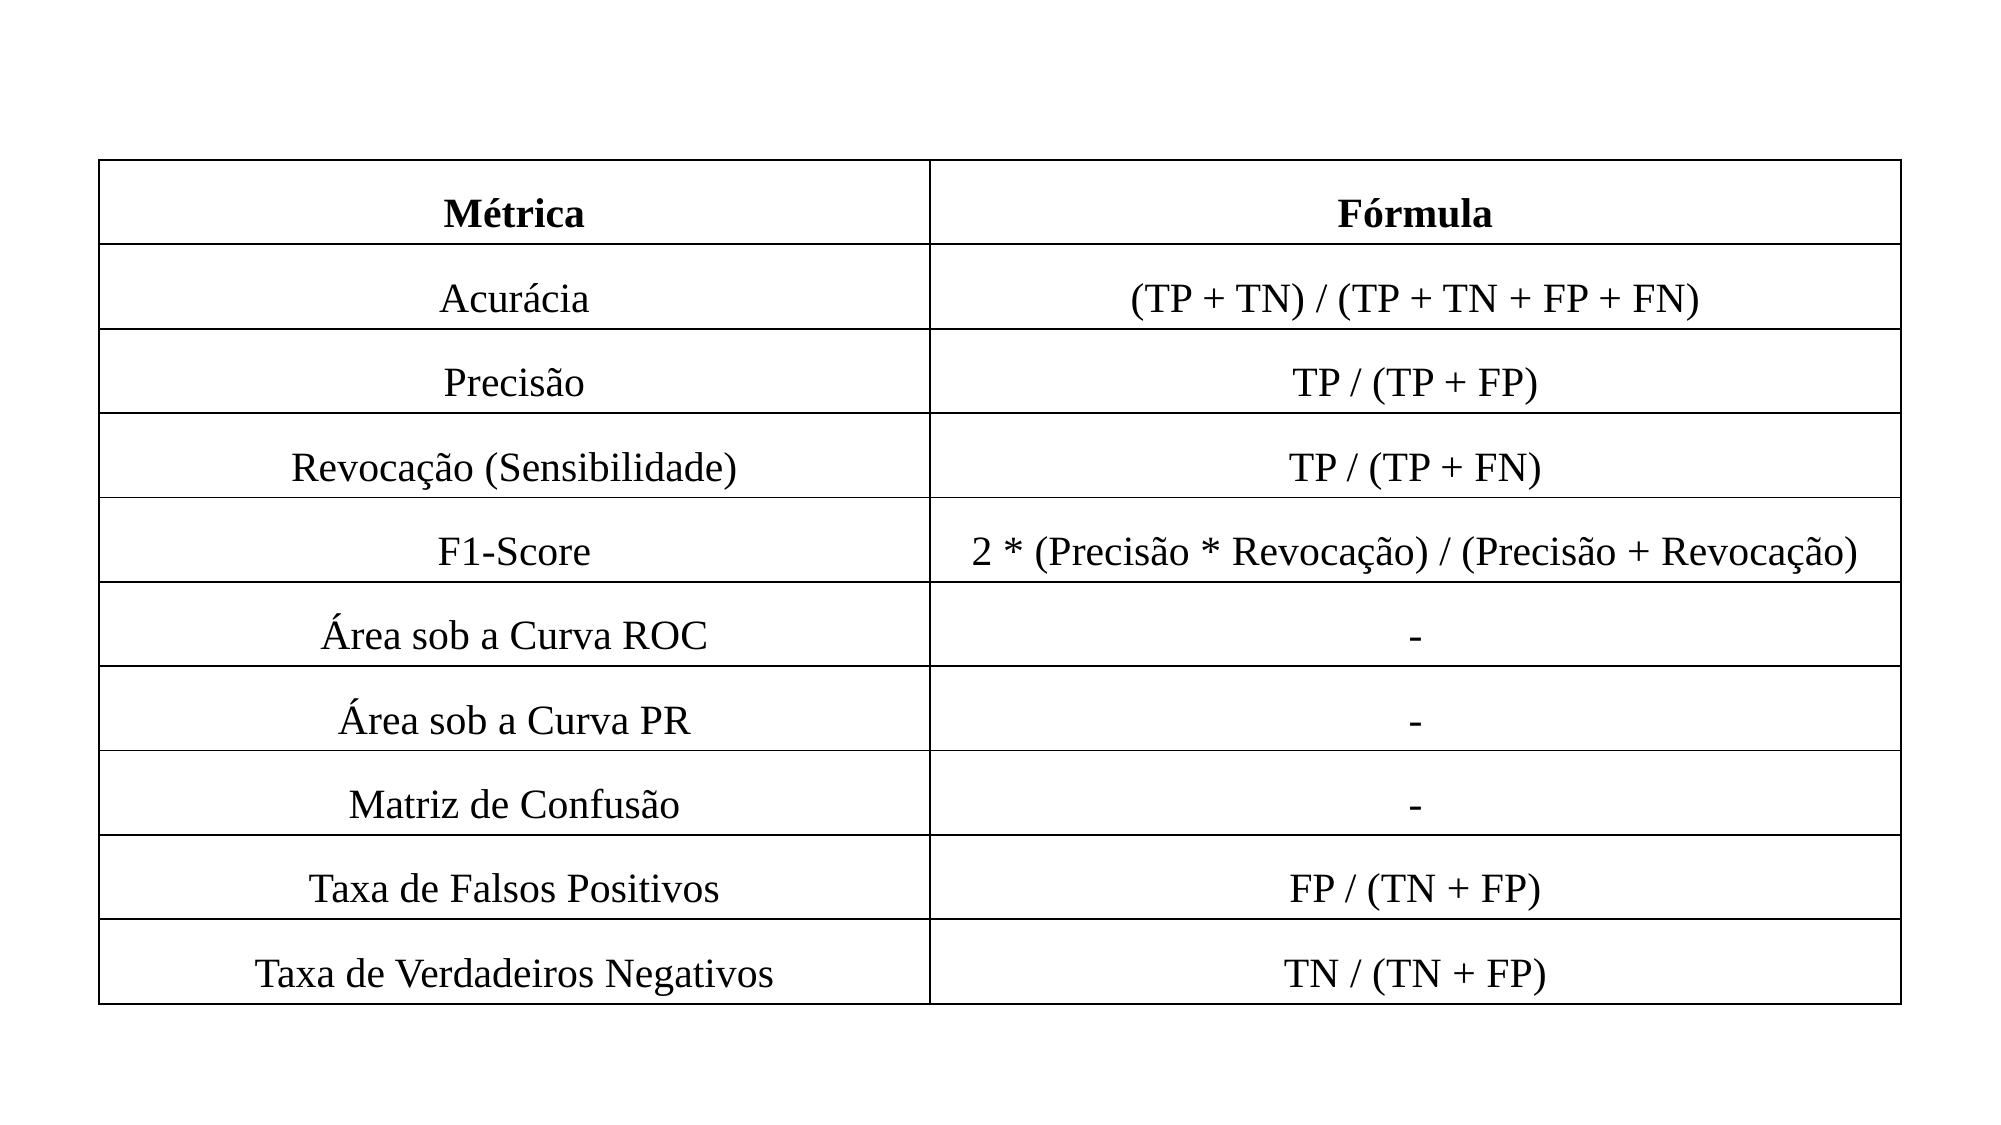

| Métrica | Fórmula |
| --- | --- |
| Acurácia | (TP + TN) / (TP + TN + FP + FN) |
| Precisão | TP / (TP + FP) |
| Revocação (Sensibilidade) | TP / (TP + FN) |
| F1-Score | 2 \* (Precisão \* Revocação) / (Precisão + Revocação) |
| Área sob a Curva ROC | - |
| Área sob a Curva PR | - |
| Matriz de Confusão | - |
| Taxa de Falsos Positivos | FP / (TN + FP) |
| Taxa de Verdadeiros Negativos | TN / (TN + FP) |